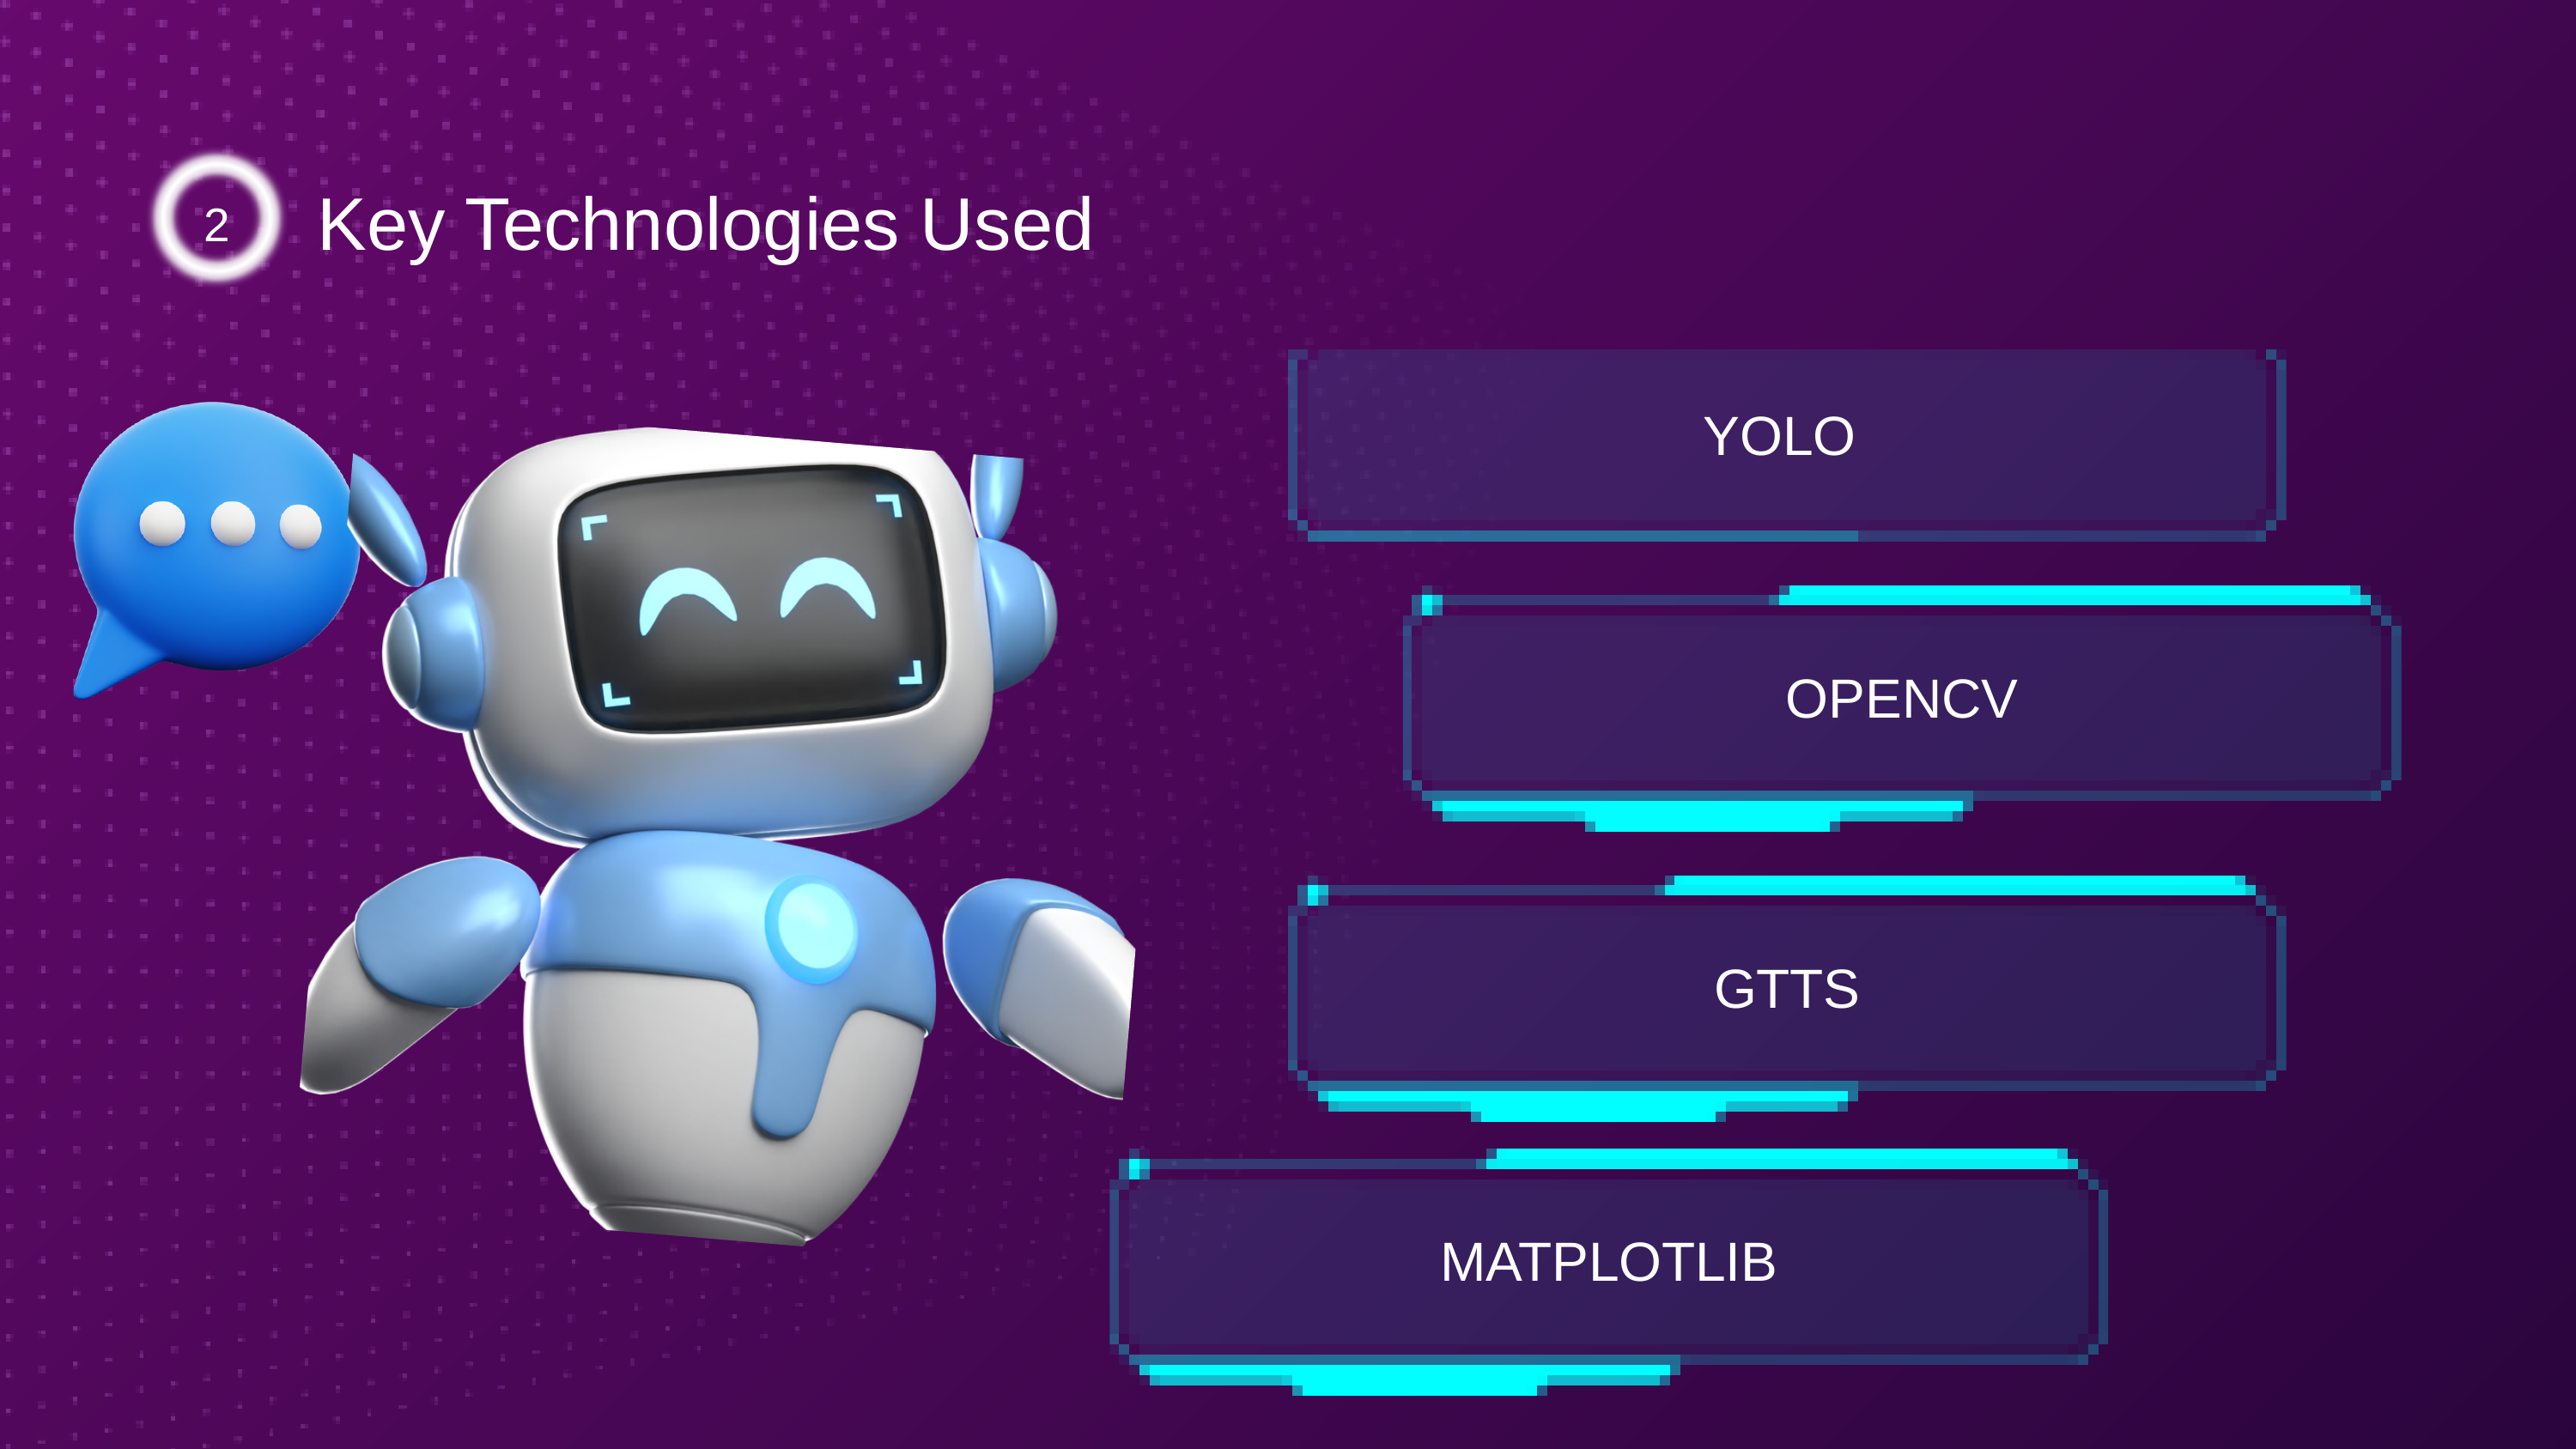

2
Key Technologies Used

YOLO

OPENCV

GTTS

MATPLOTLIB